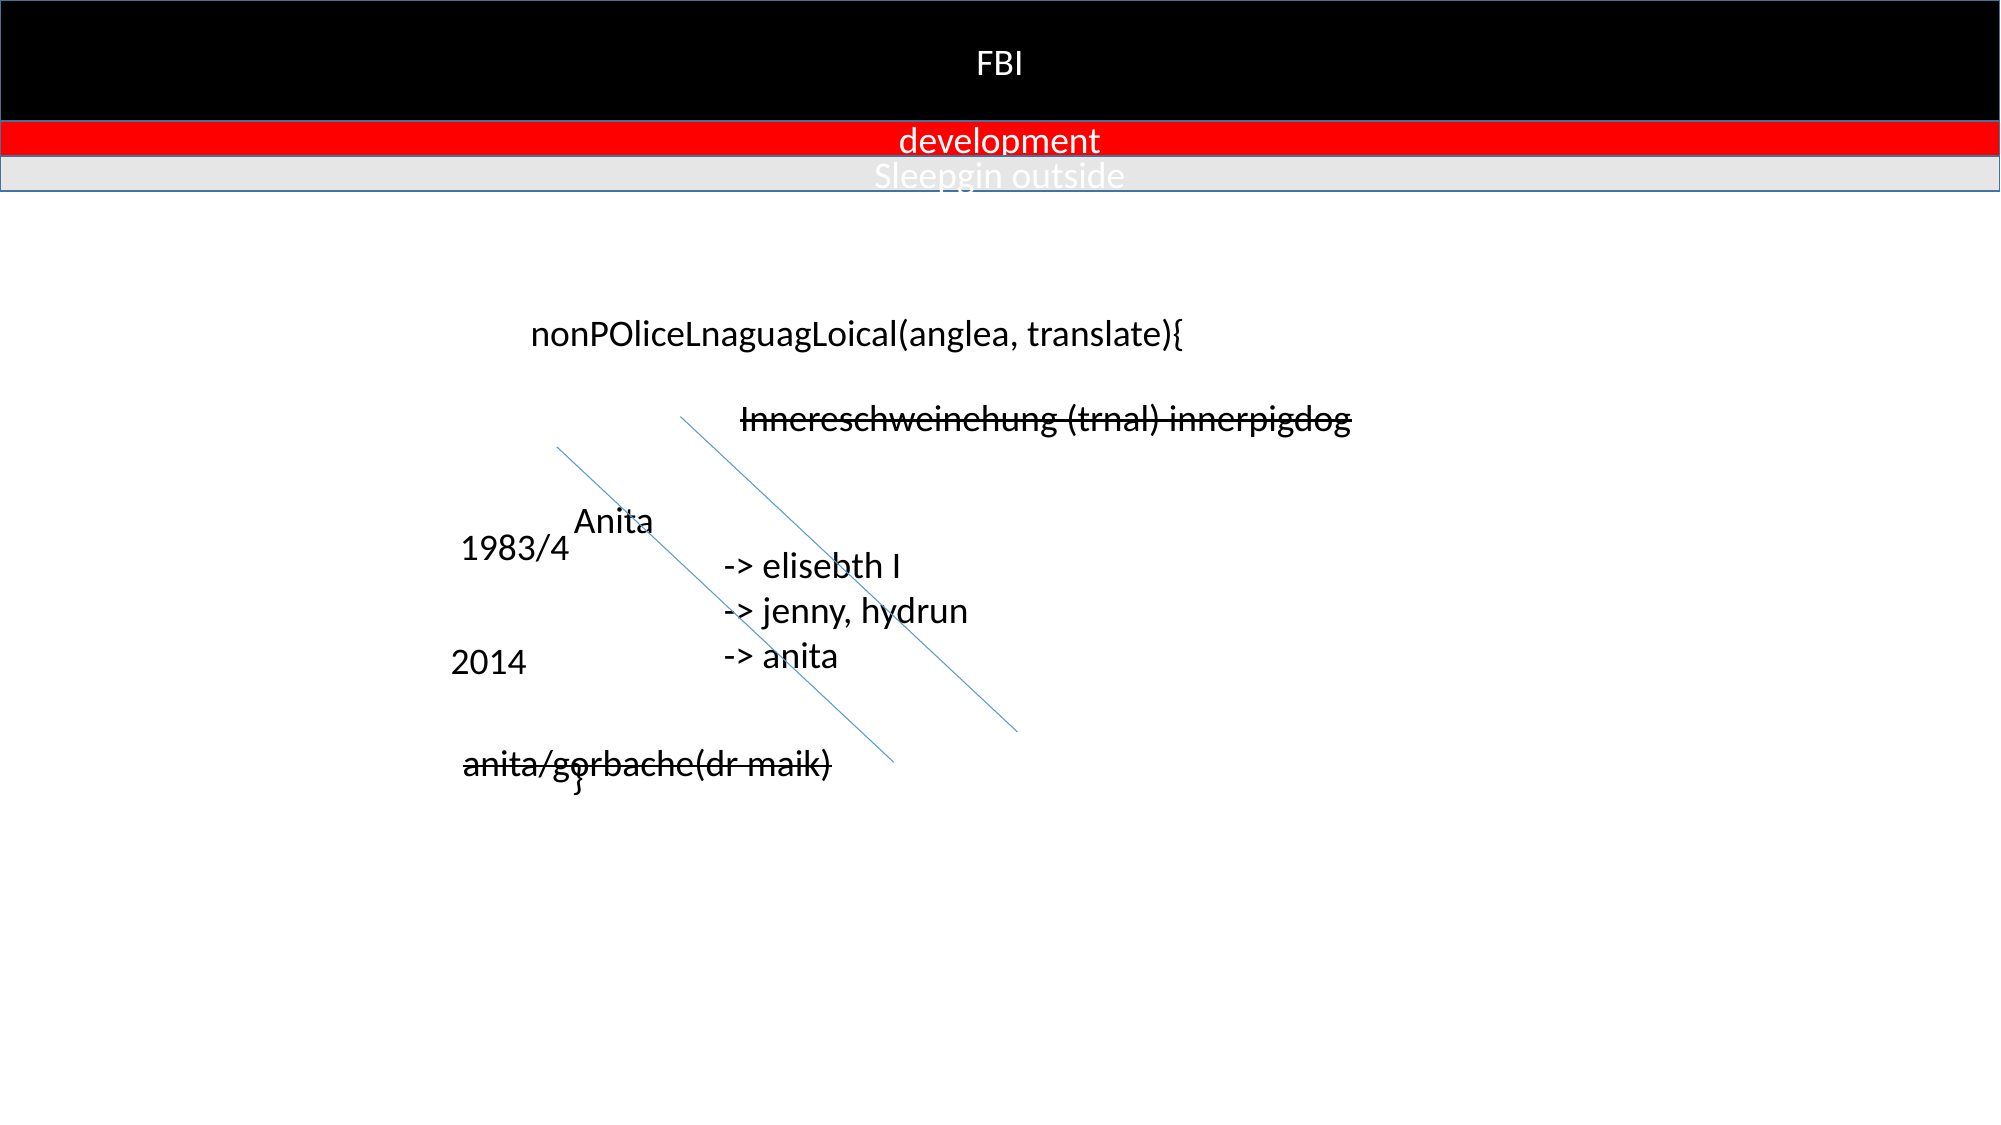

FBI
development
Sleepgin outside
nonPOliceLnaguagLoical(anglea, translate){
Innereschweinehung (trnal) innerpigdog
Anita
	-> elisebth I
	-> jenny, hydrun
	-> anita

1983/4
2014
anita/gorbache(dr maik)
}